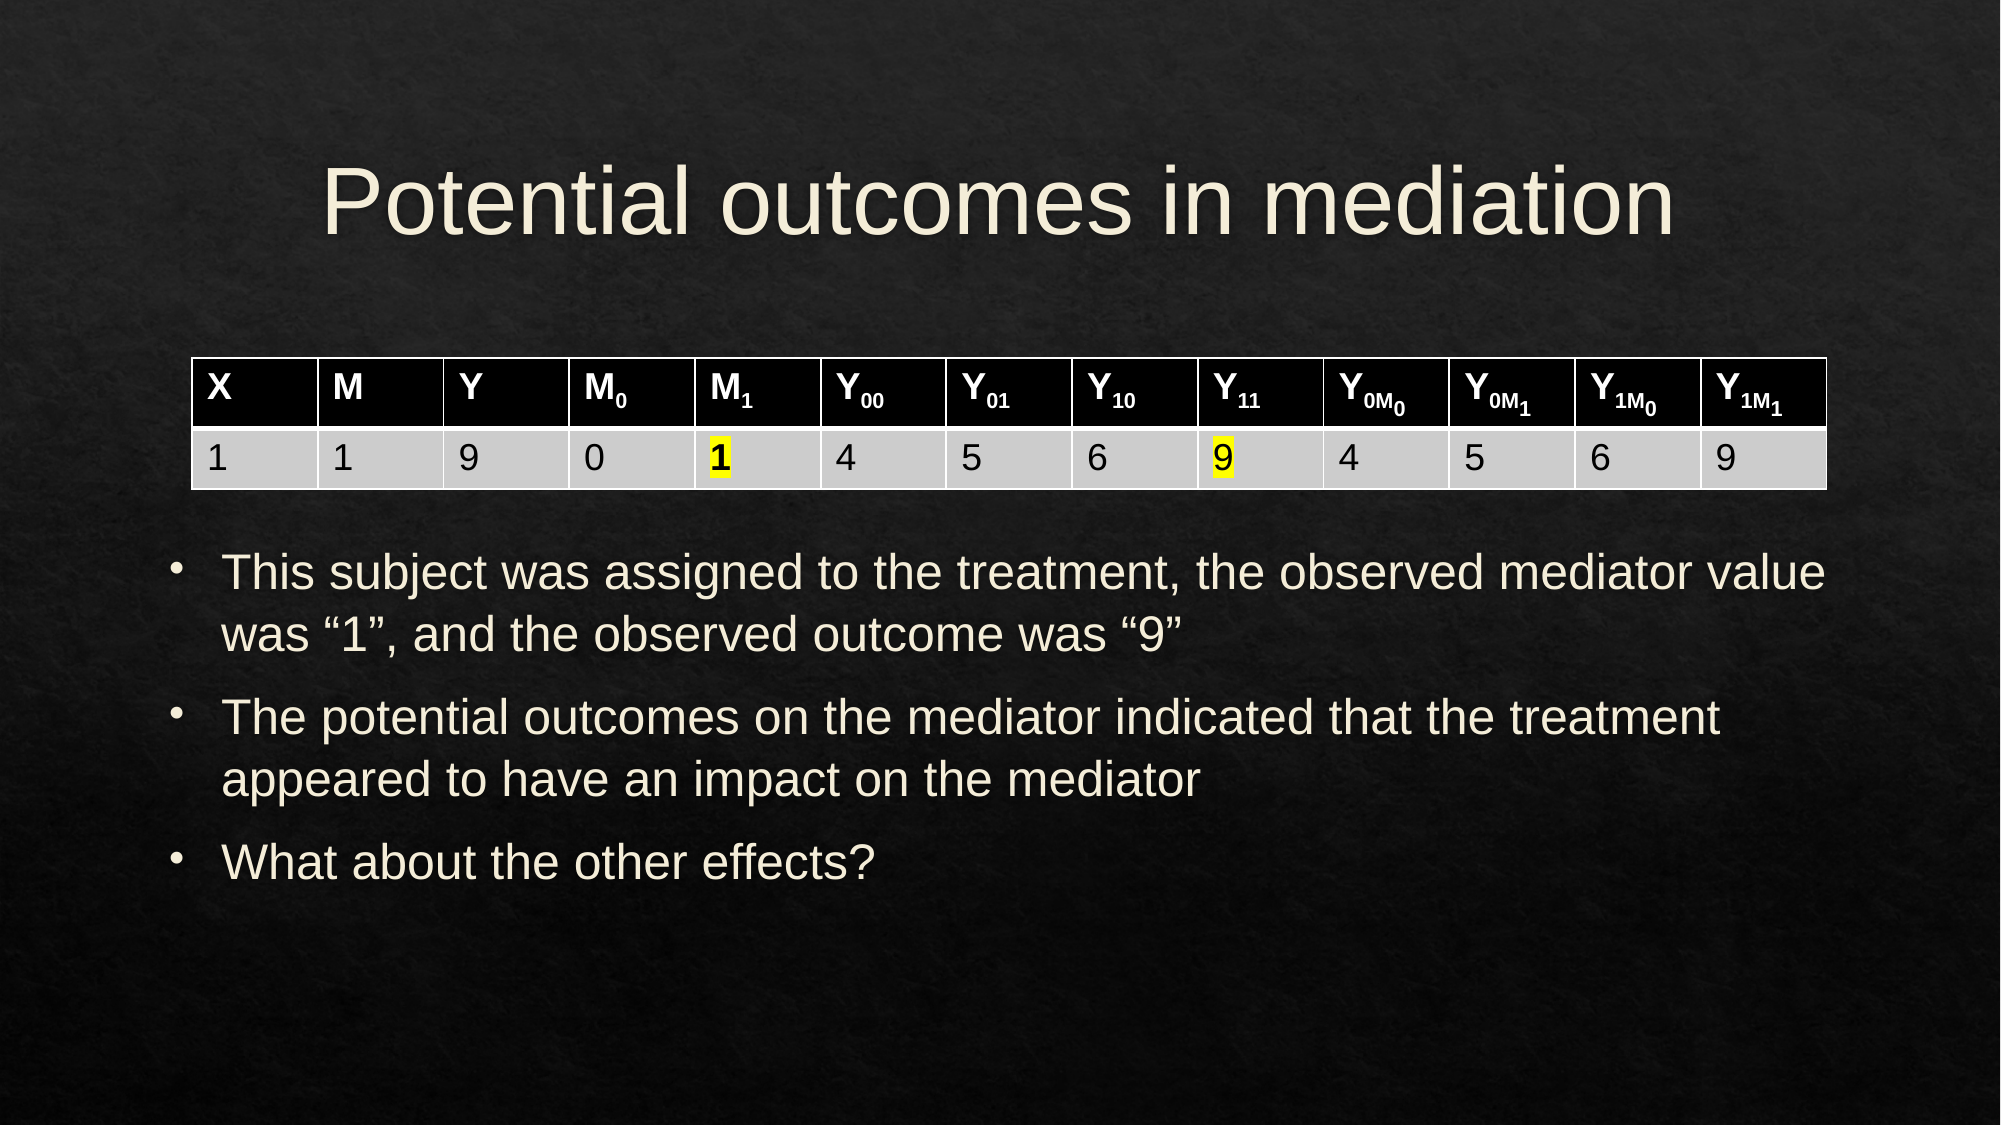

# Potential outcomes in mediation
| X | M | Y | M0 | M1 | Y00 | Y01 | Y10 | Y11 | Y0M0 | Y0M1 | Y1M0 | Y1M1 |
| --- | --- | --- | --- | --- | --- | --- | --- | --- | --- | --- | --- | --- |
| 1 | 1 | 9 | 0 | 1 | 4 | 5 | 6 | 9 | 4 | 5 | 6 | 9 |
This subject was assigned to the treatment, the observed mediator value was “1”, and the observed outcome was “9”
The potential outcomes on the mediator indicated that the treatment appeared to have an impact on the mediator
What about the other effects?